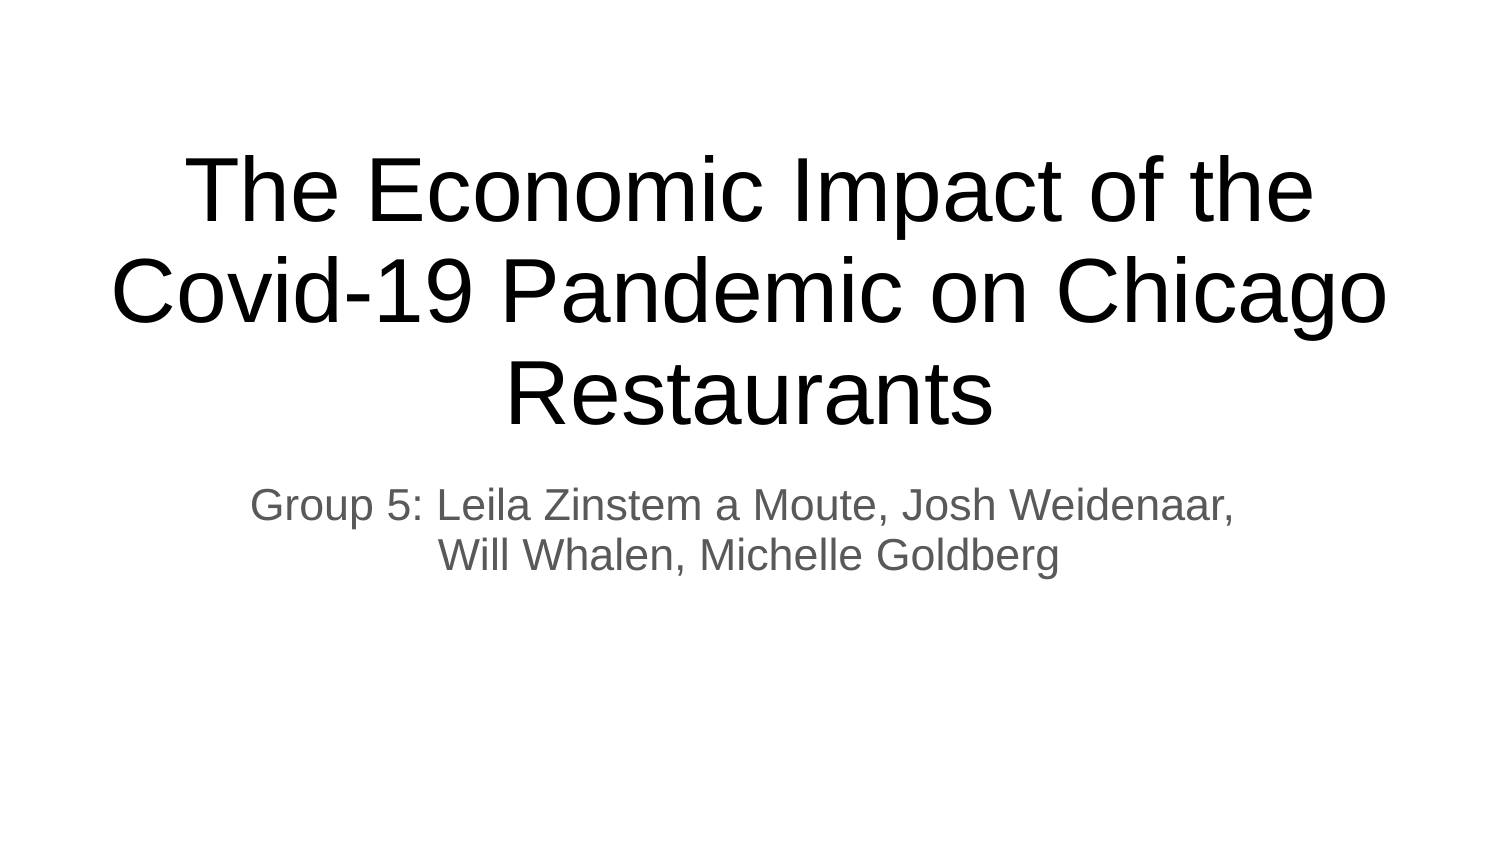

# The Economic Impact of the Covid-19 Pandemic on Chicago Restaurants
Group 5: Leila Zinstem a Moute, Josh Weidenaar,
Will Whalen, Michelle Goldberg